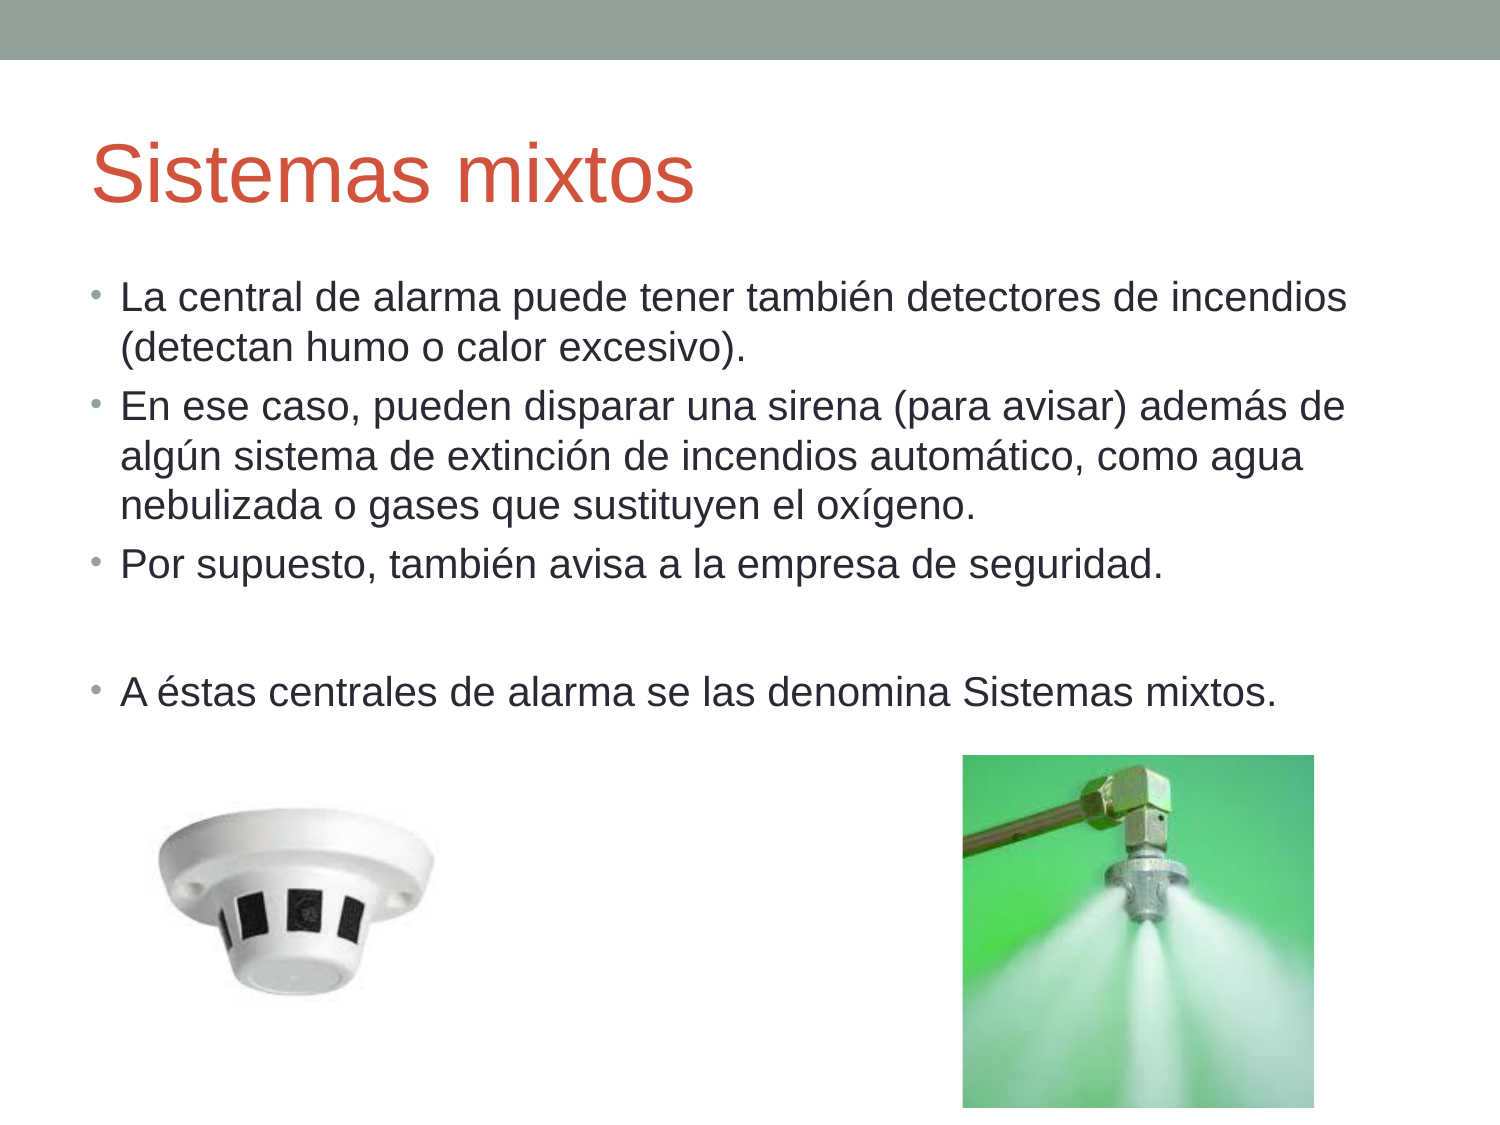

# Sistemas mixtos
La central de alarma puede tener también detectores de incendios (detectan humo o calor excesivo).
En ese caso, pueden disparar una sirena (para avisar) además de algún sistema de extinción de incendios automático, como agua nebulizada o gases que sustituyen el oxígeno.
Por supuesto, también avisa a la empresa de seguridad.

A éstas centrales de alarma se las denomina Sistemas mixtos.